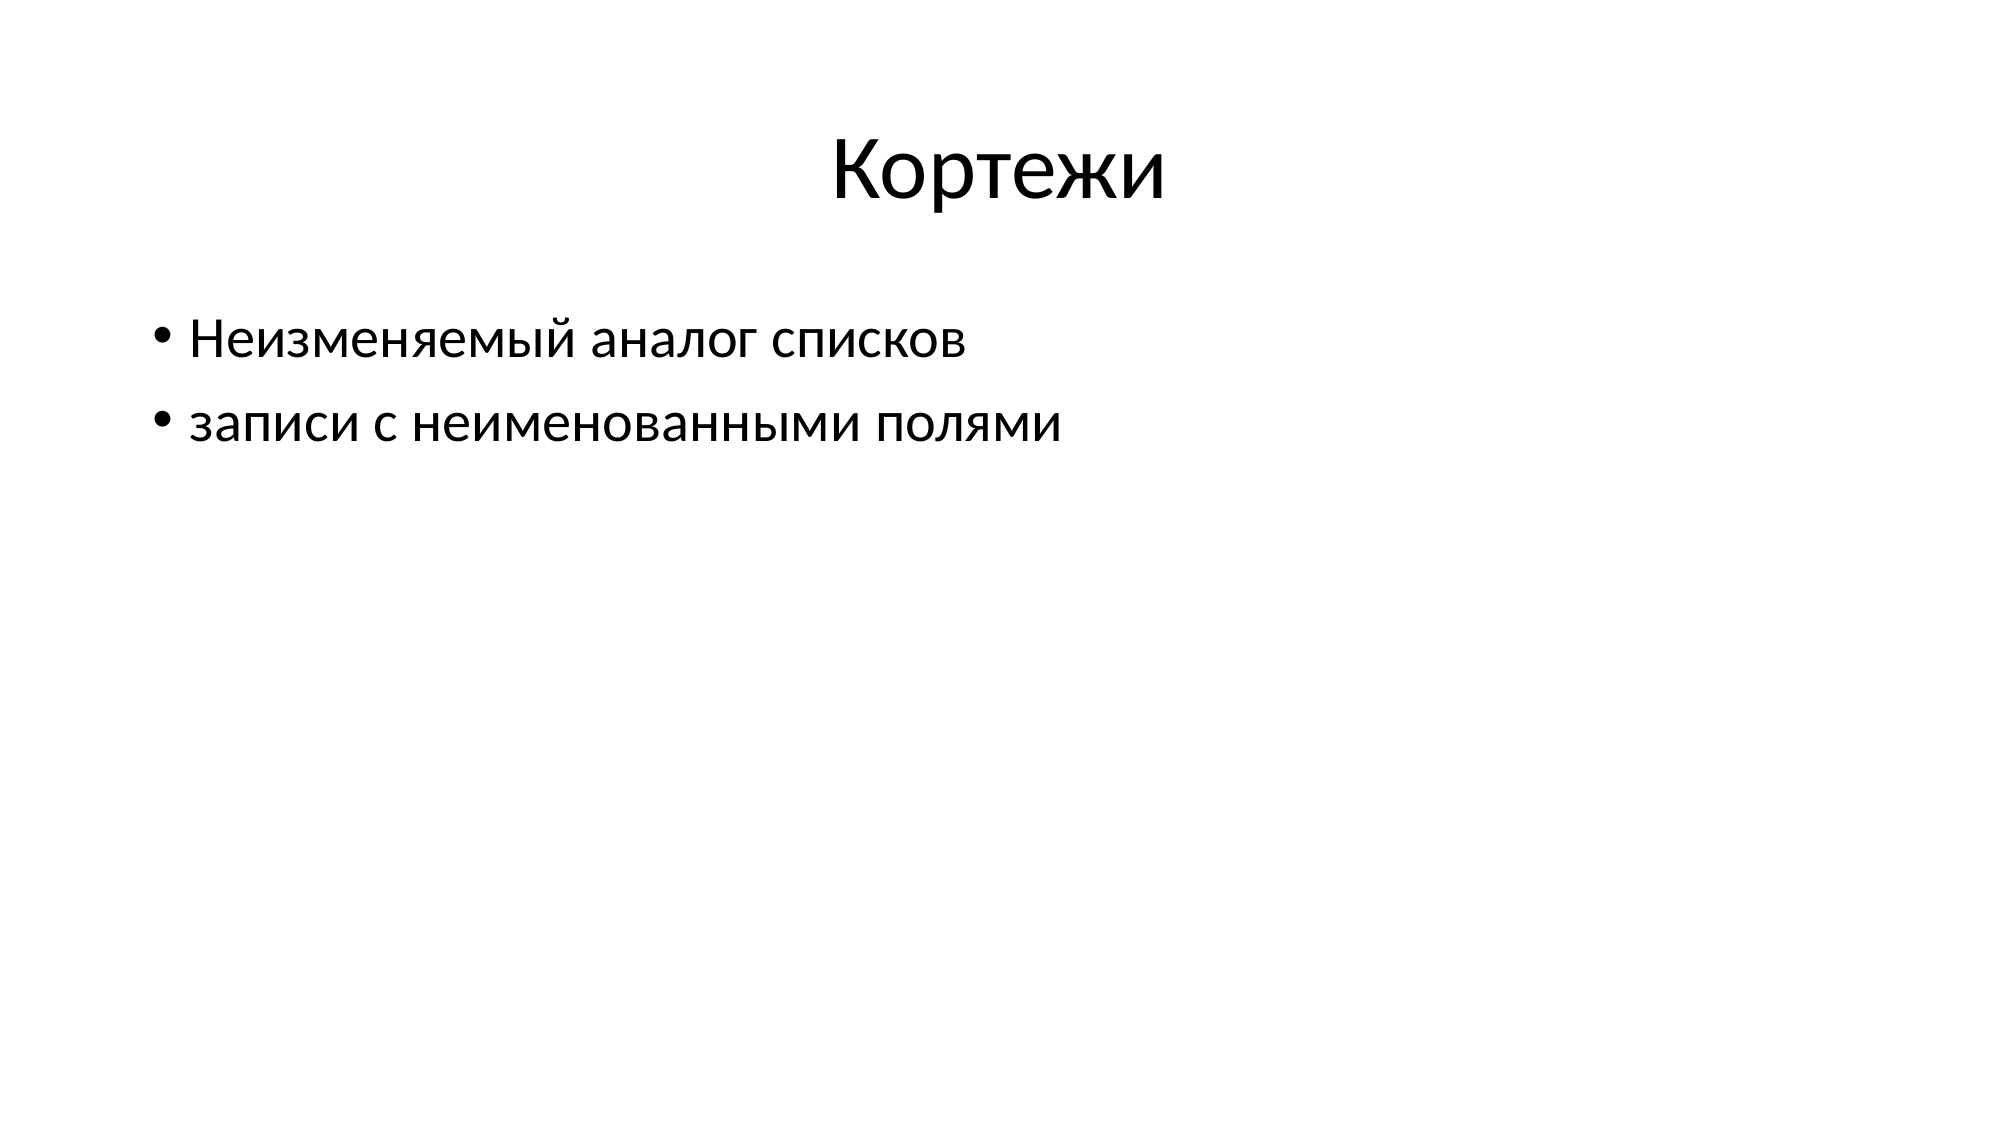

# Кортежи
Неизменяемый аналог списков
записи с неименованными полями